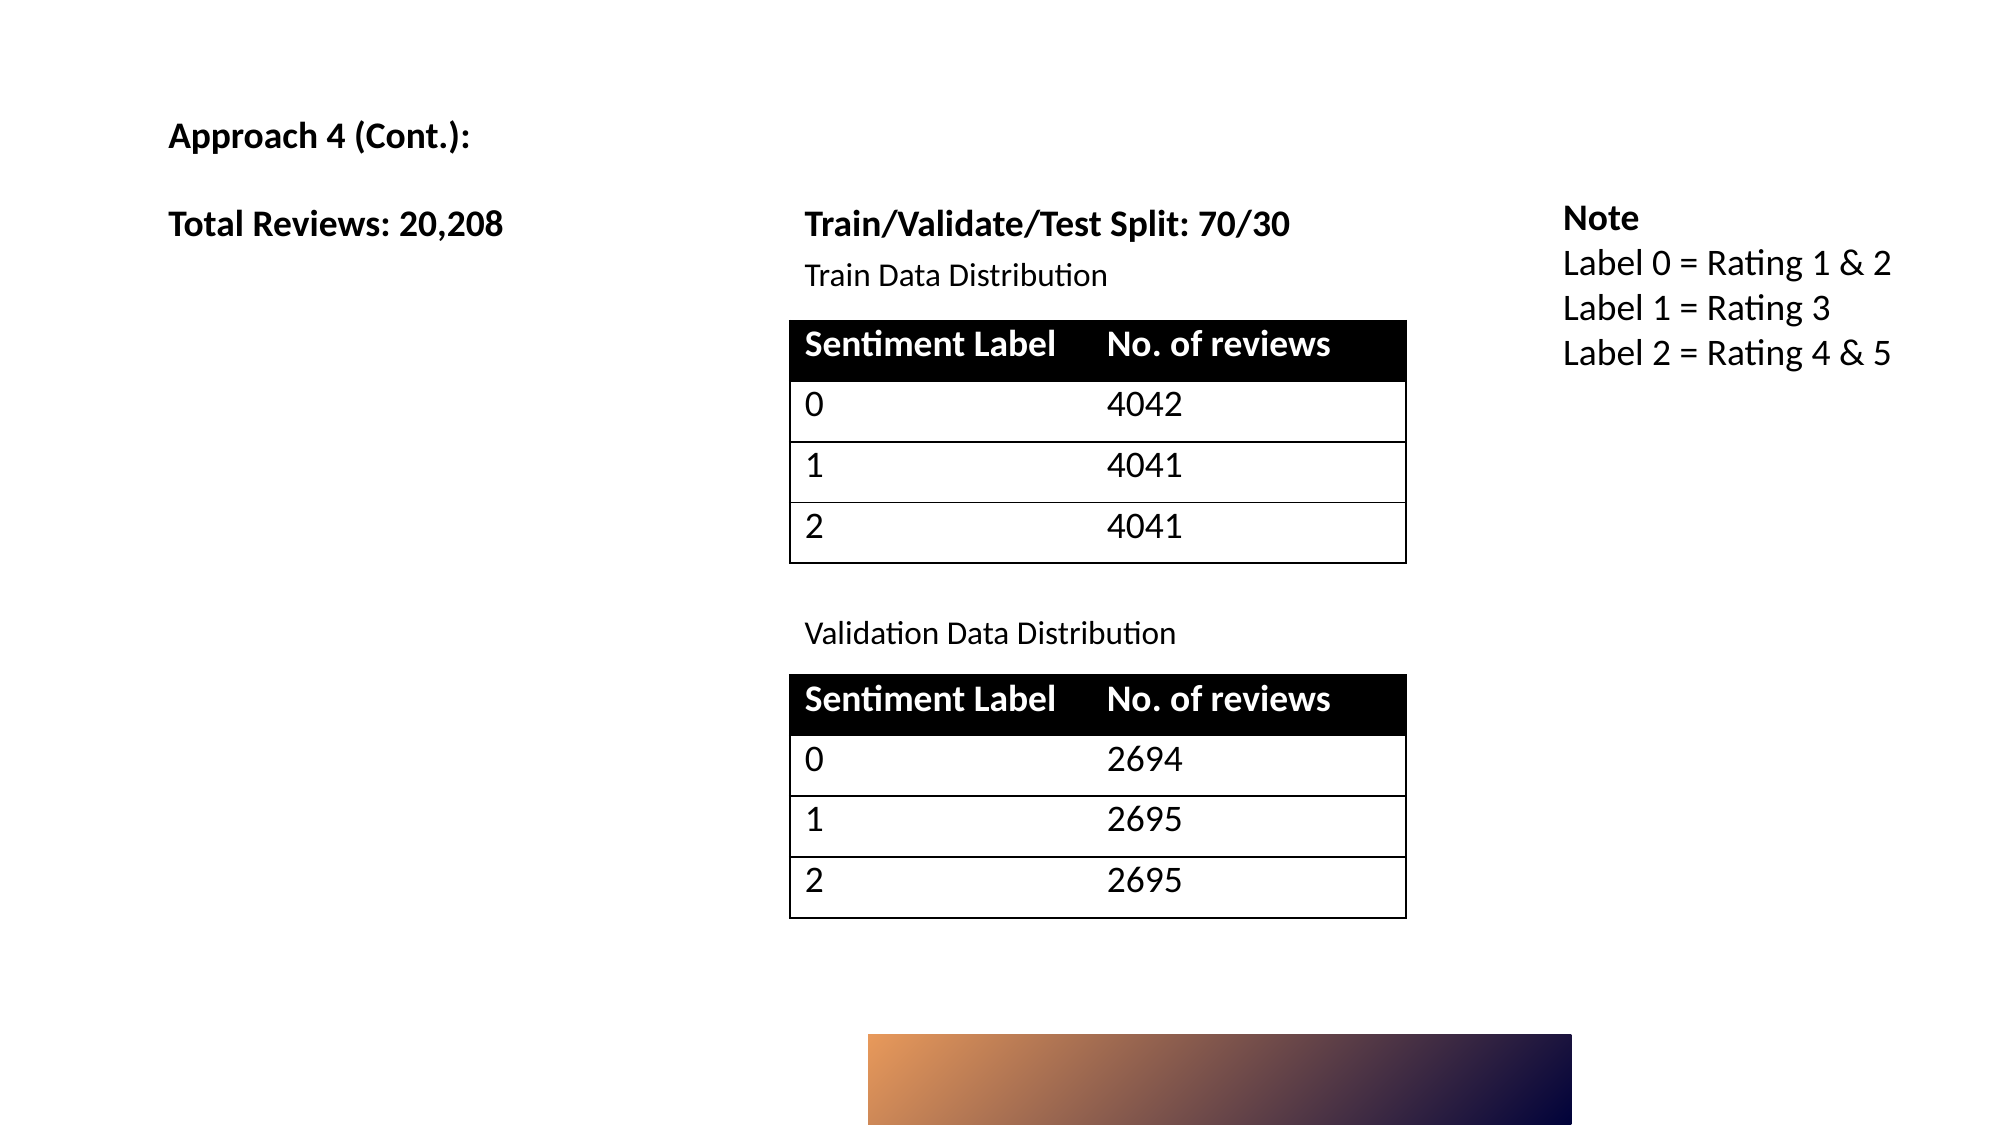

Approach 4 (Cont.):
Note
Label 0 = Rating 1 & 2
Label 1 = Rating 3
Label 2 = Rating 4 & 5
Total Reviews: 20,208
Train/Validate/Test Split: 70/30
Train Data Distribution
| Sentiment Label | No. of reviews |
| --- | --- |
| 0 | 4042 |
| 1 | 4041 |
| 2 | 4041 |
Validation Data Distribution
| Sentiment Label | No. of reviews |
| --- | --- |
| 0 | 2694 |
| 1 | 2695 |
| 2 | 2695 |